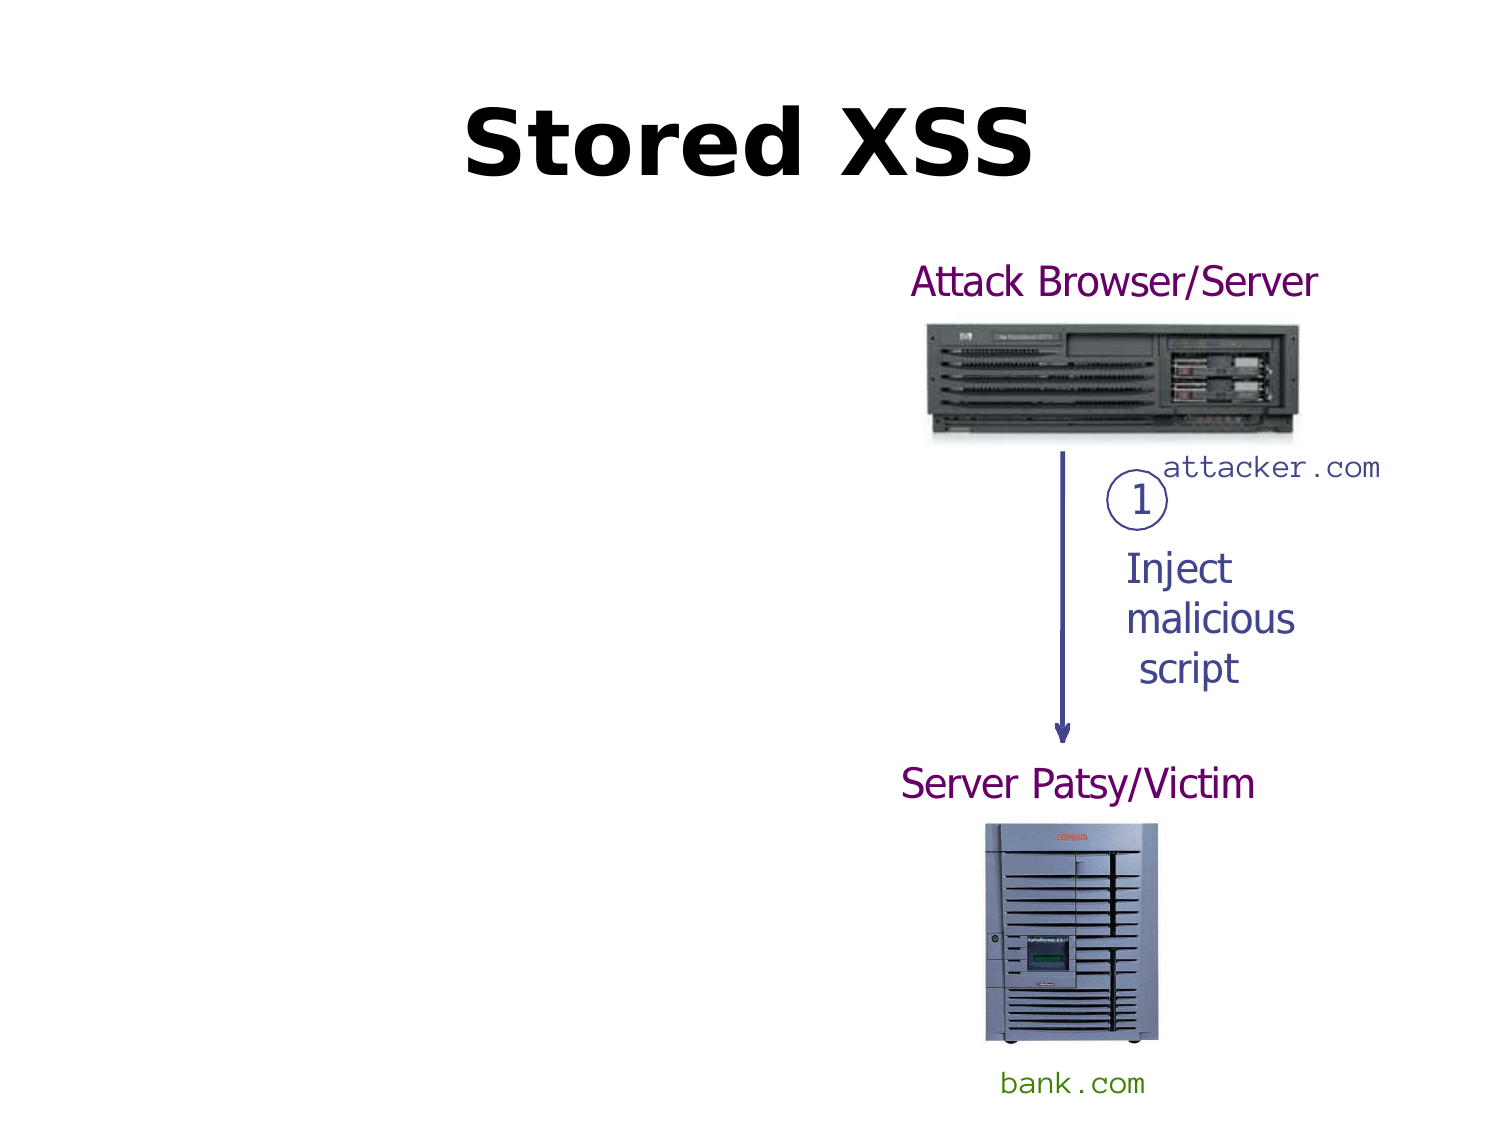

# Stored XSS
Attack Browser/Server

1
Inject  malicious  script

Server Patsy/Victim
attacker.com

bank.com